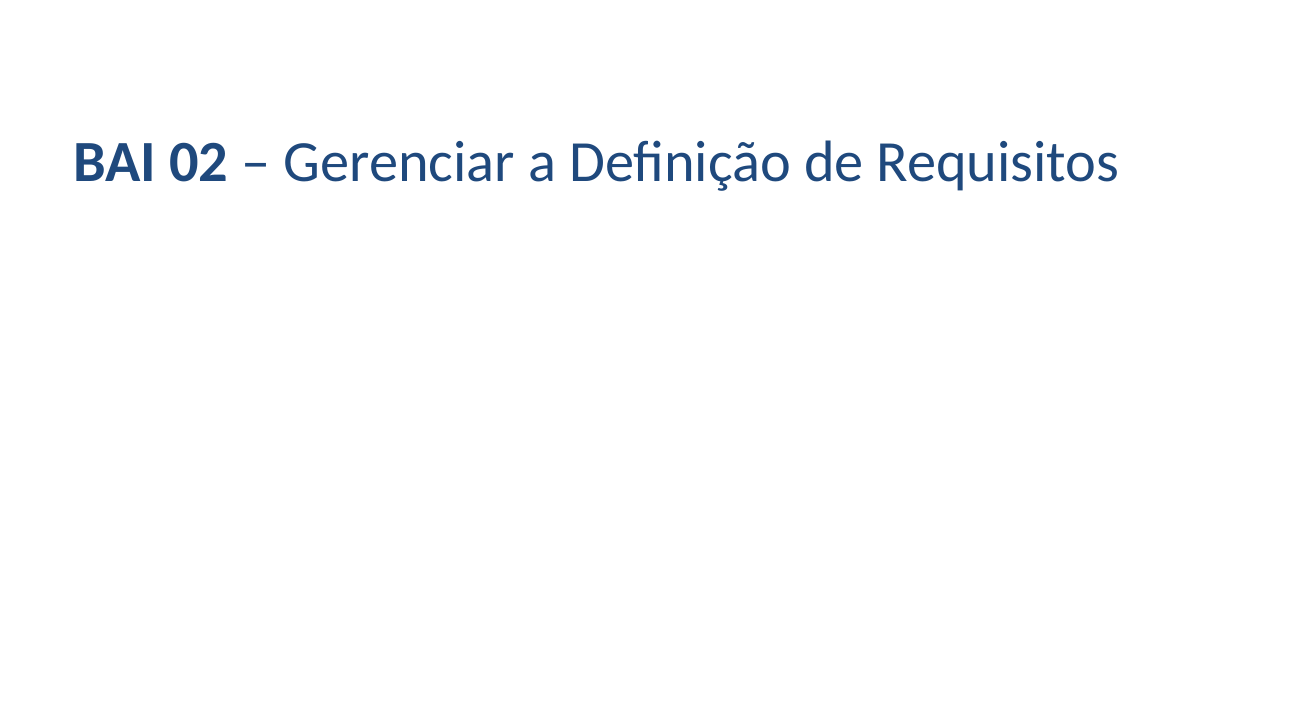

BAI 02 – Gerenciar a Definição de Requisitos